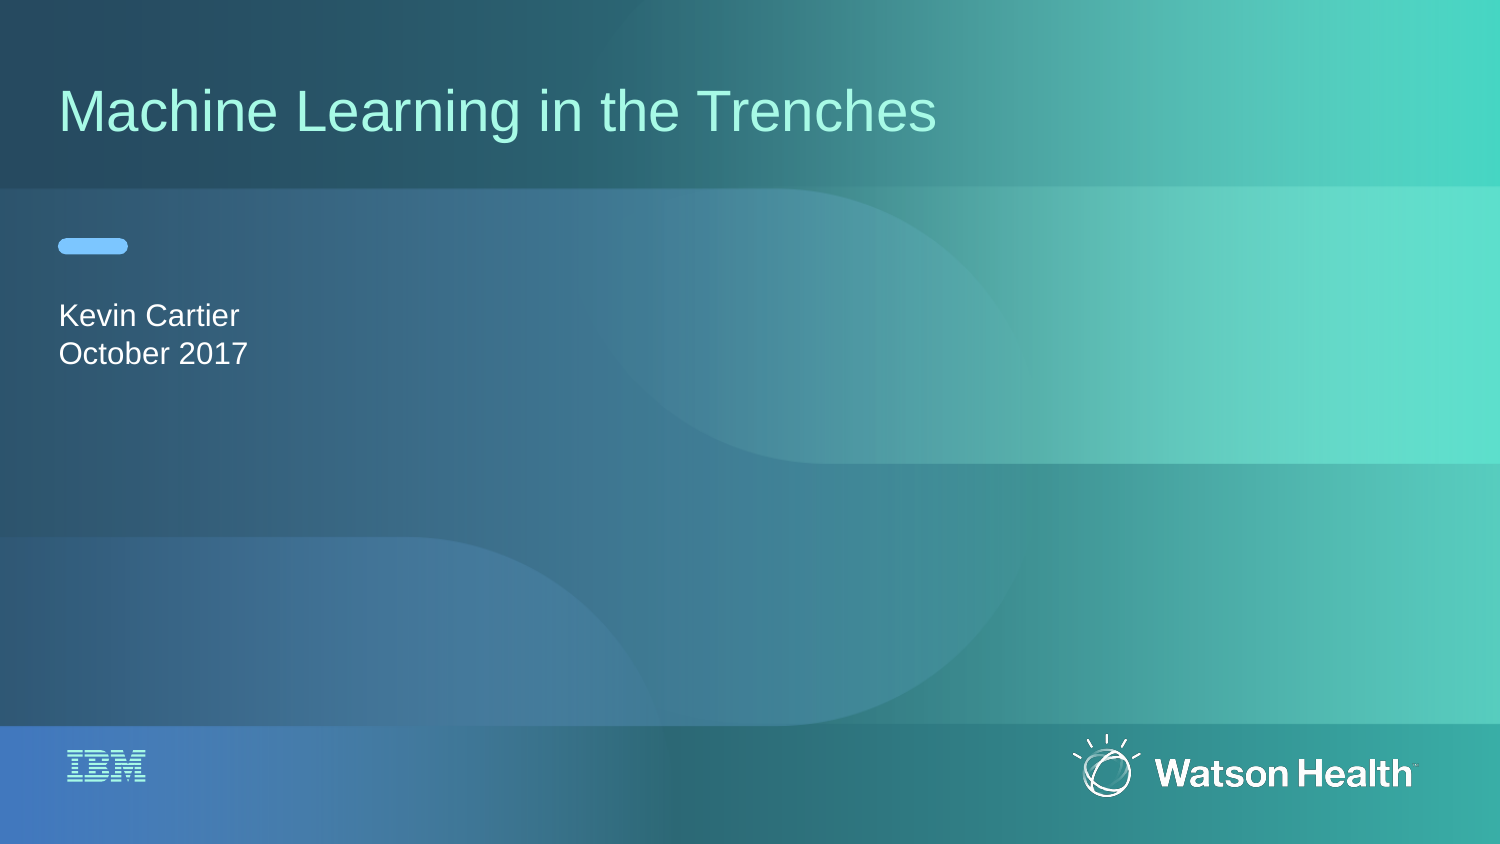

# Machine Learning in the Trenches

Kevin Cartier
October 2017